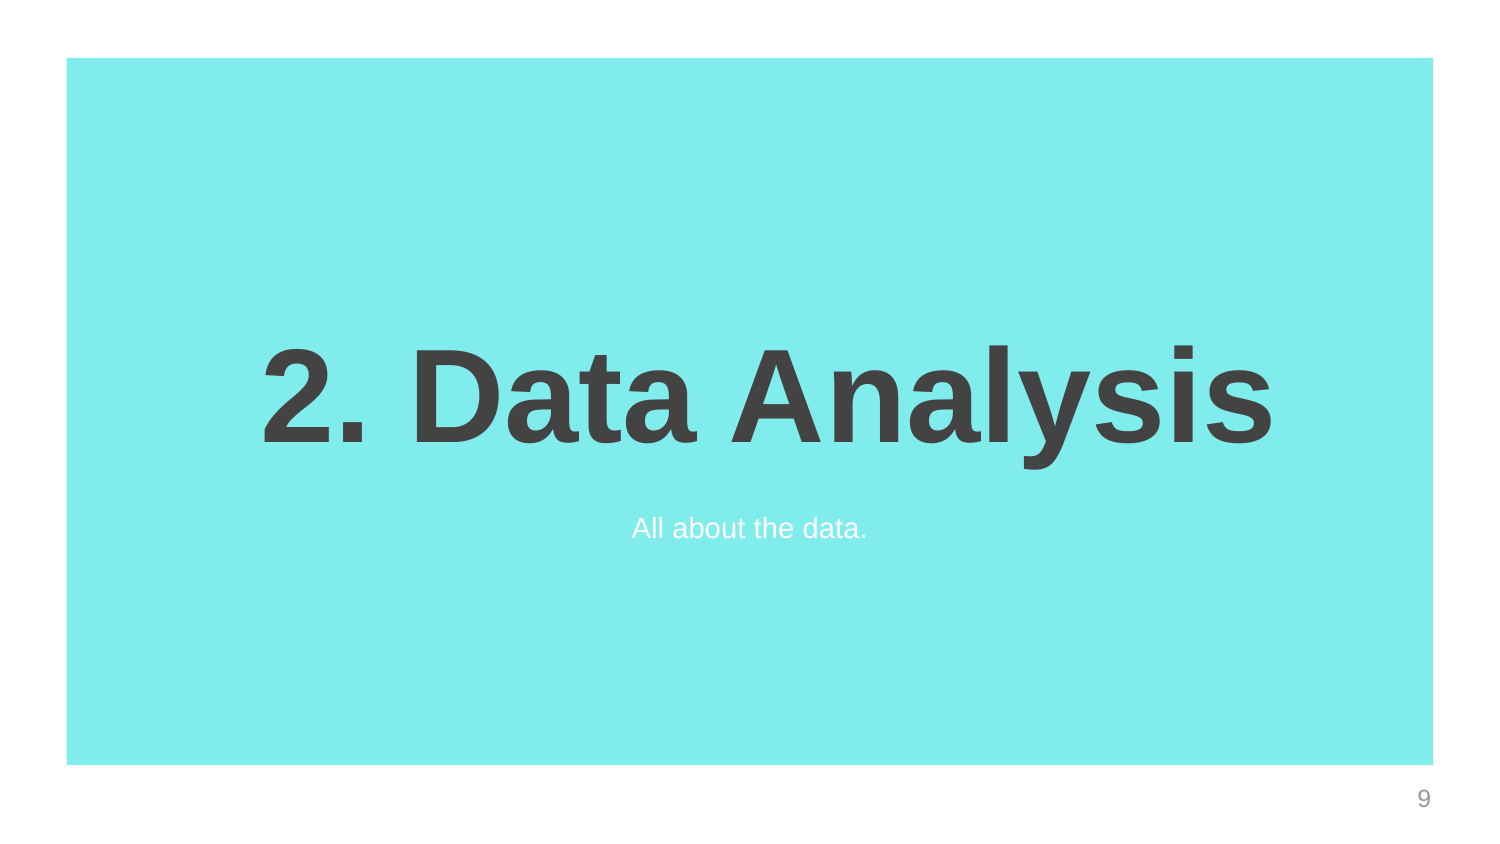

# 2. Data Analysis
All about the data.
9